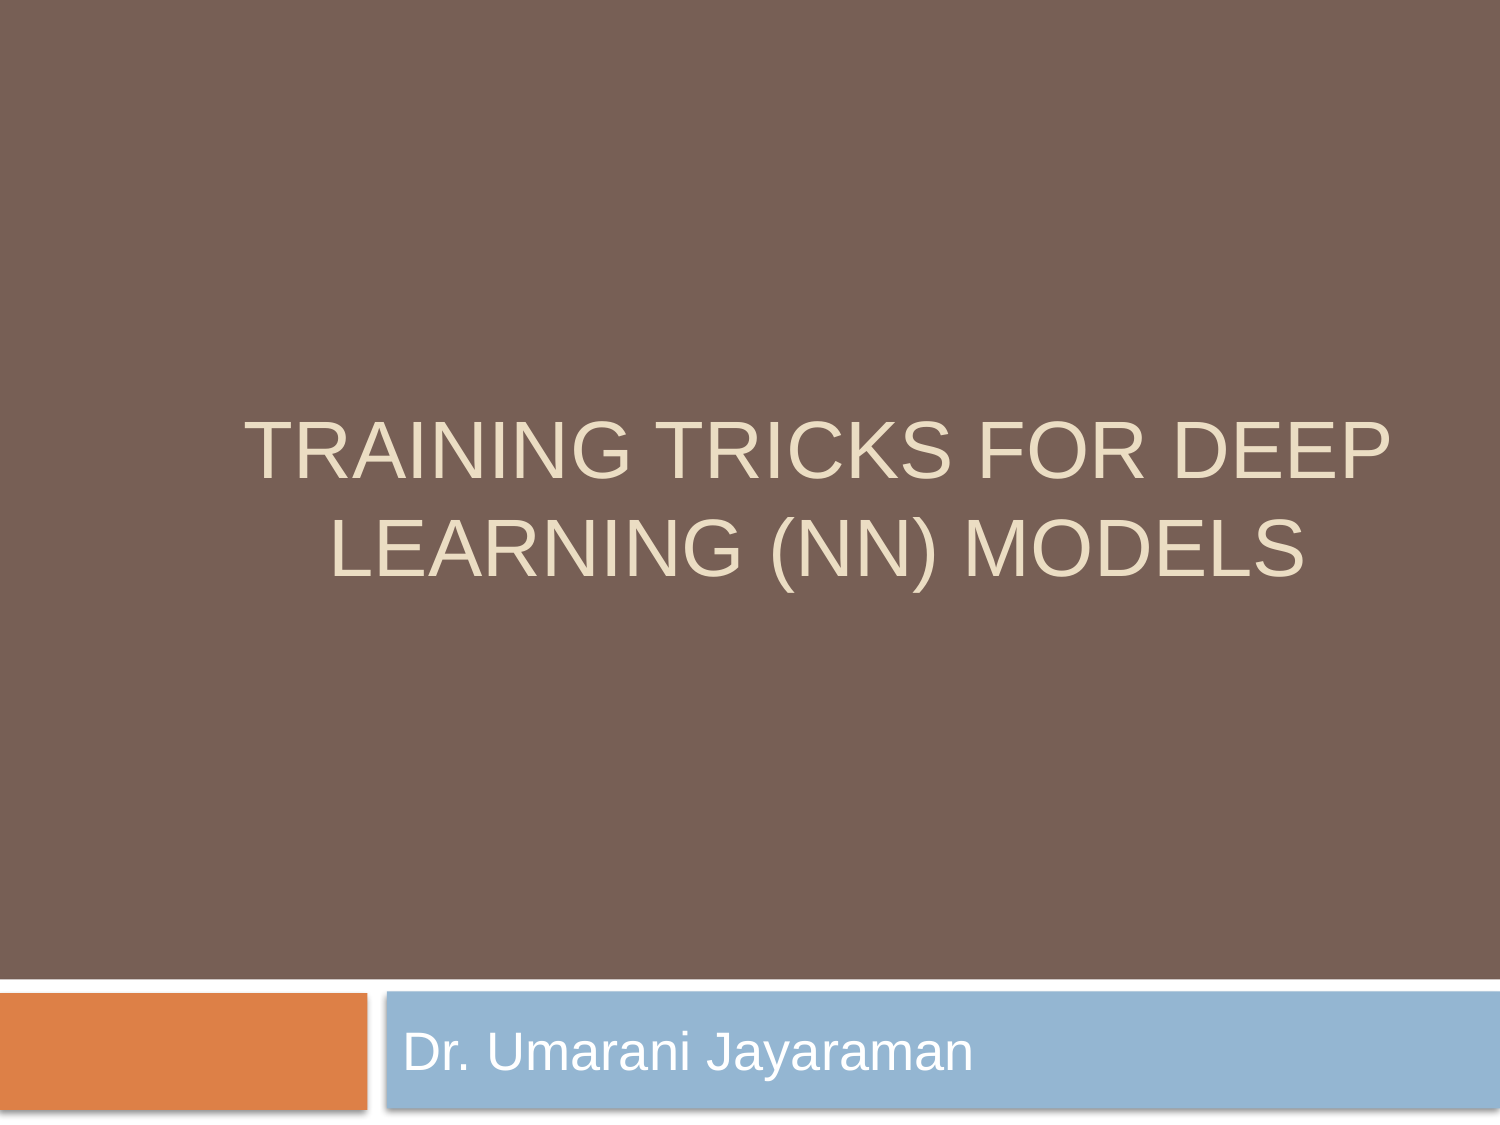

# Training Tricks for deep learning (NN) models
Dr. Umarani Jayaraman